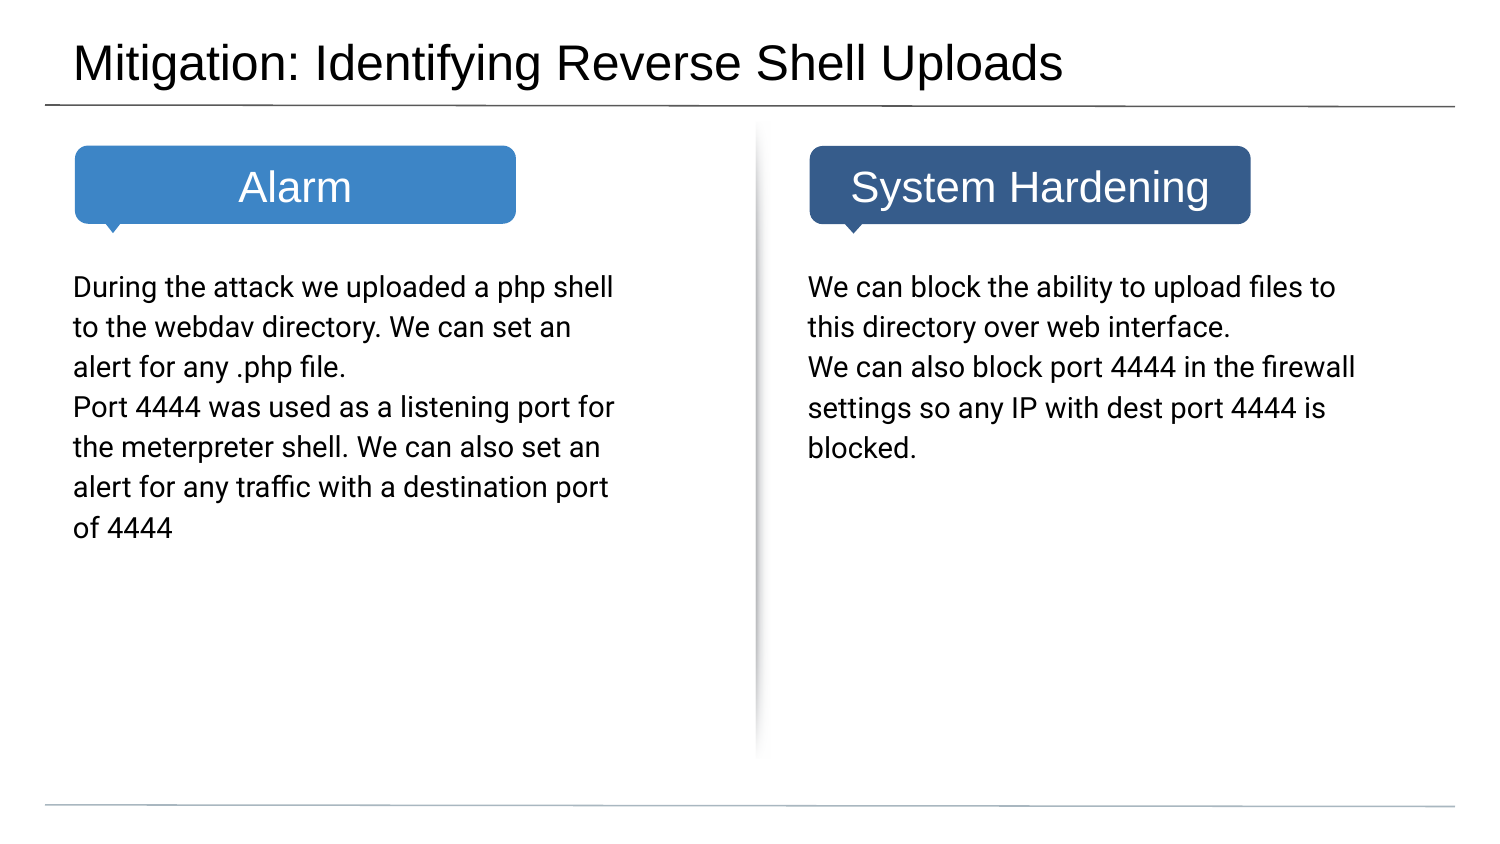

# Mitigation: Identifying Reverse Shell Uploads
During the attack we uploaded a php shell to the webdav directory. We can set an alert for any .php file.
Port 4444 was used as a listening port for the meterpreter shell. We can also set an alert for any traffic with a destination port of 4444

We can block the ability to upload files to this directory over web interface.
We can also block port 4444 in the firewall settings so any IP with dest port 4444 is blocked.